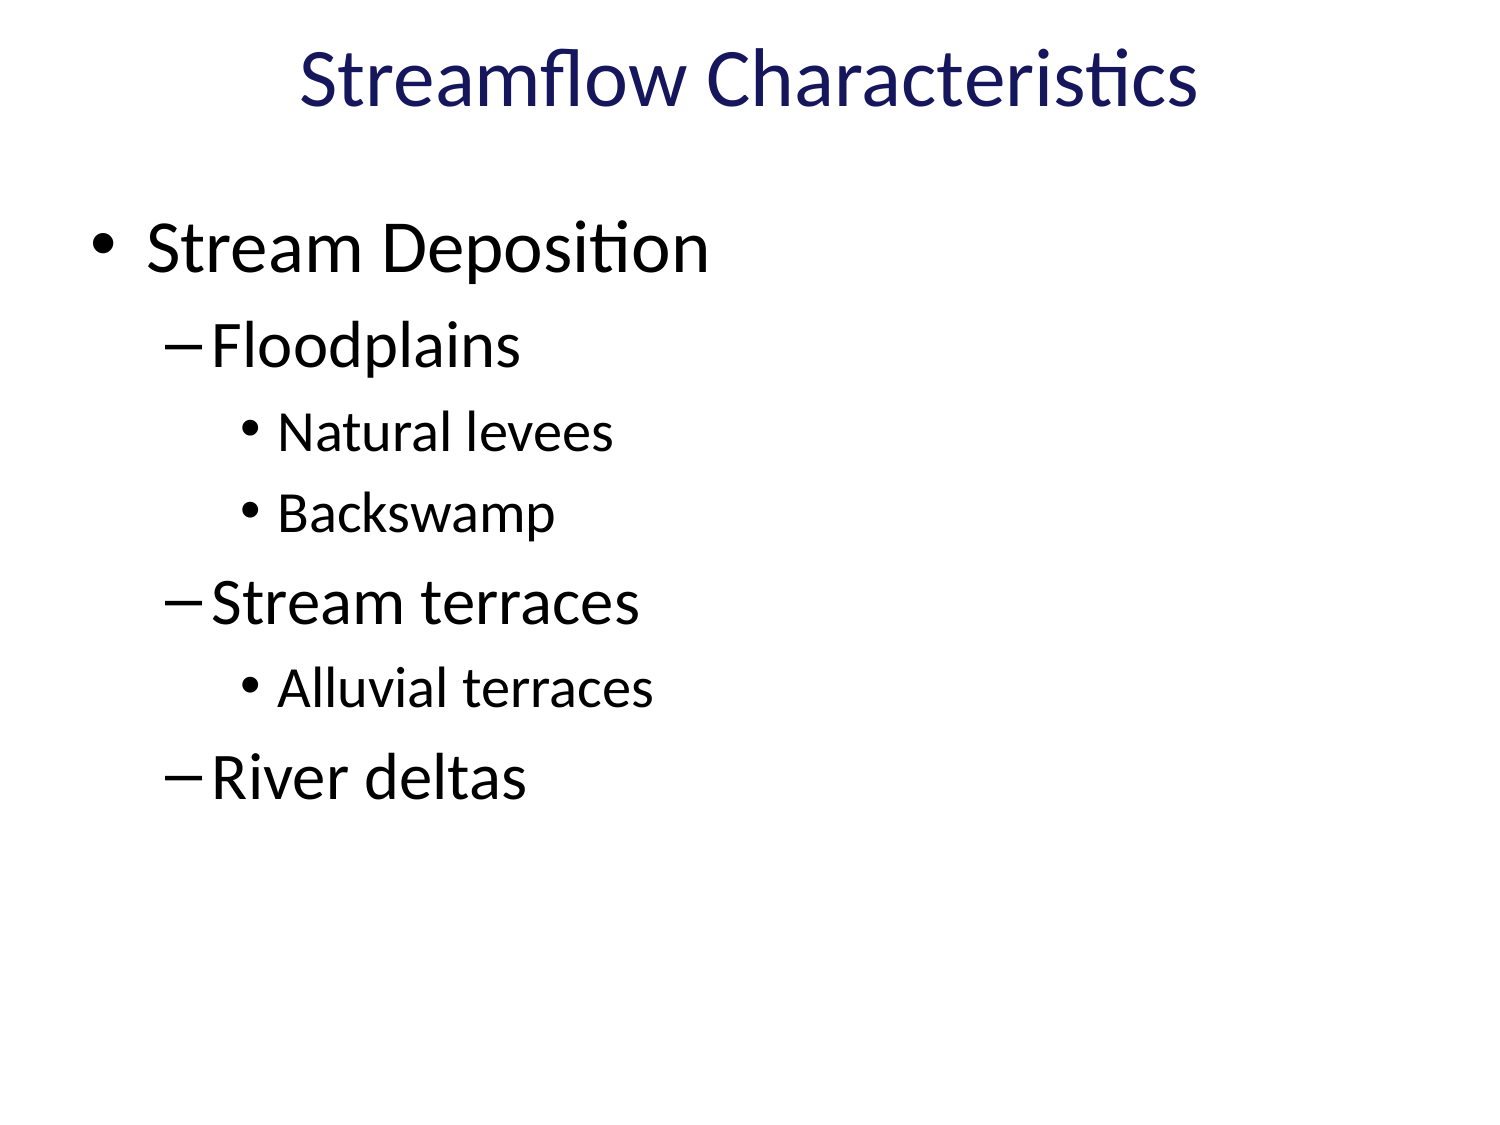

# Streamflow Characteristics
Stream Deposition
Floodplains
Natural levees
Backswamp
Stream terraces
Alluvial terraces
River deltas